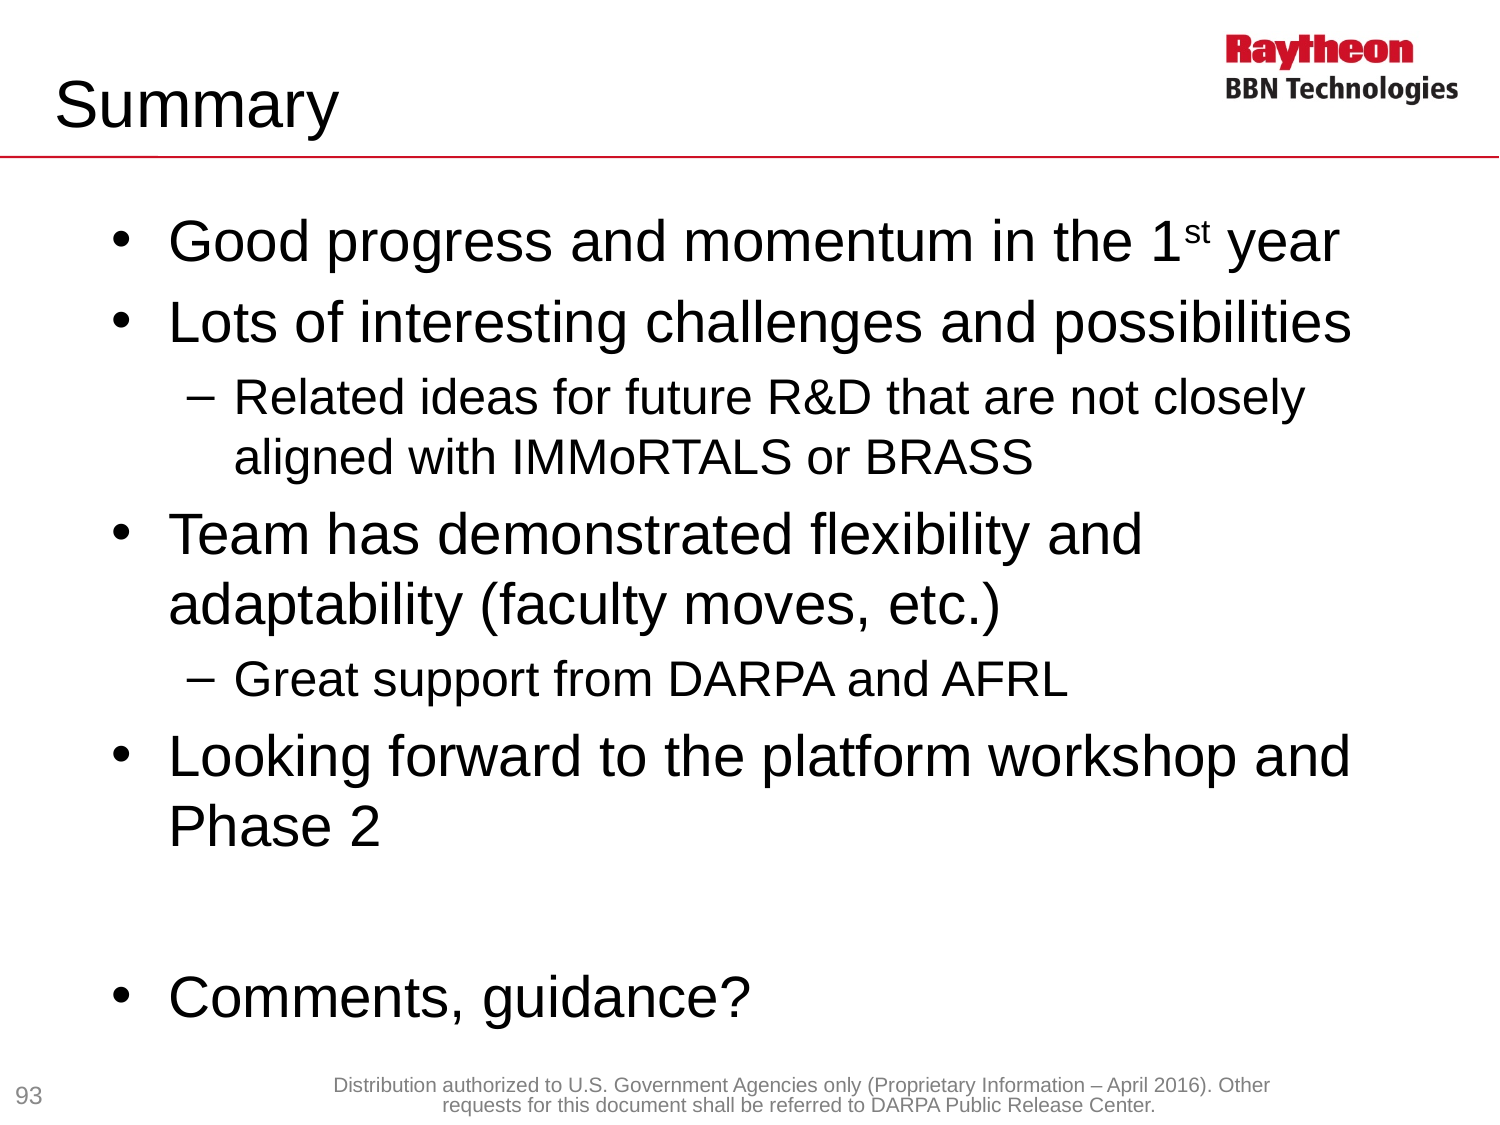

# Summary
Good progress and momentum in the 1st year
Lots of interesting challenges and possibilities
Related ideas for future R&D that are not closely aligned with IMMoRTALS or BRASS
Team has demonstrated flexibility and adaptability (faculty moves, etc.)
Great support from DARPA and AFRL
Looking forward to the platform workshop and Phase 2

Comments, guidance?
93